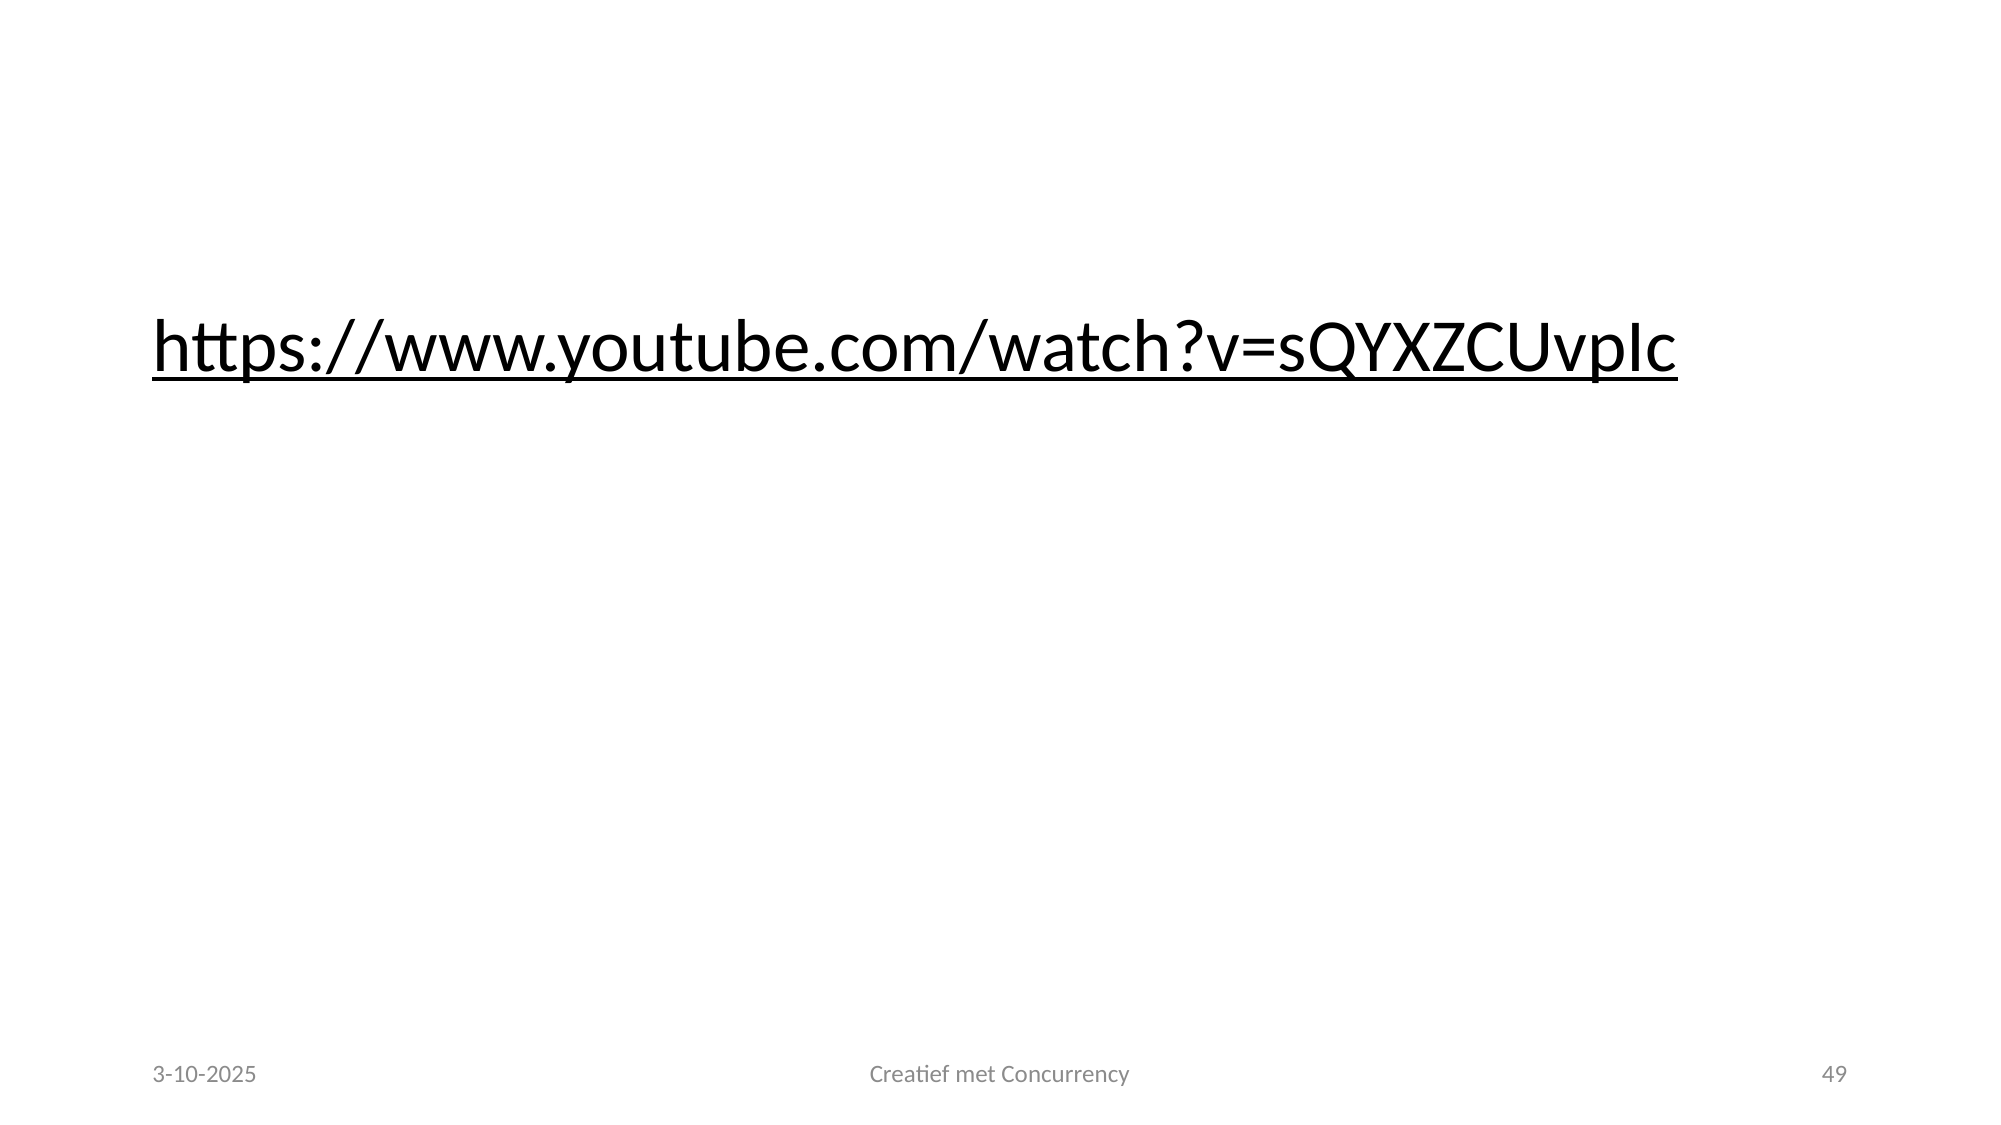

#
https://www.youtube.com/watch?v=sQYXZCUvpIc
3-10-2025
Creatief met Concurrency
49